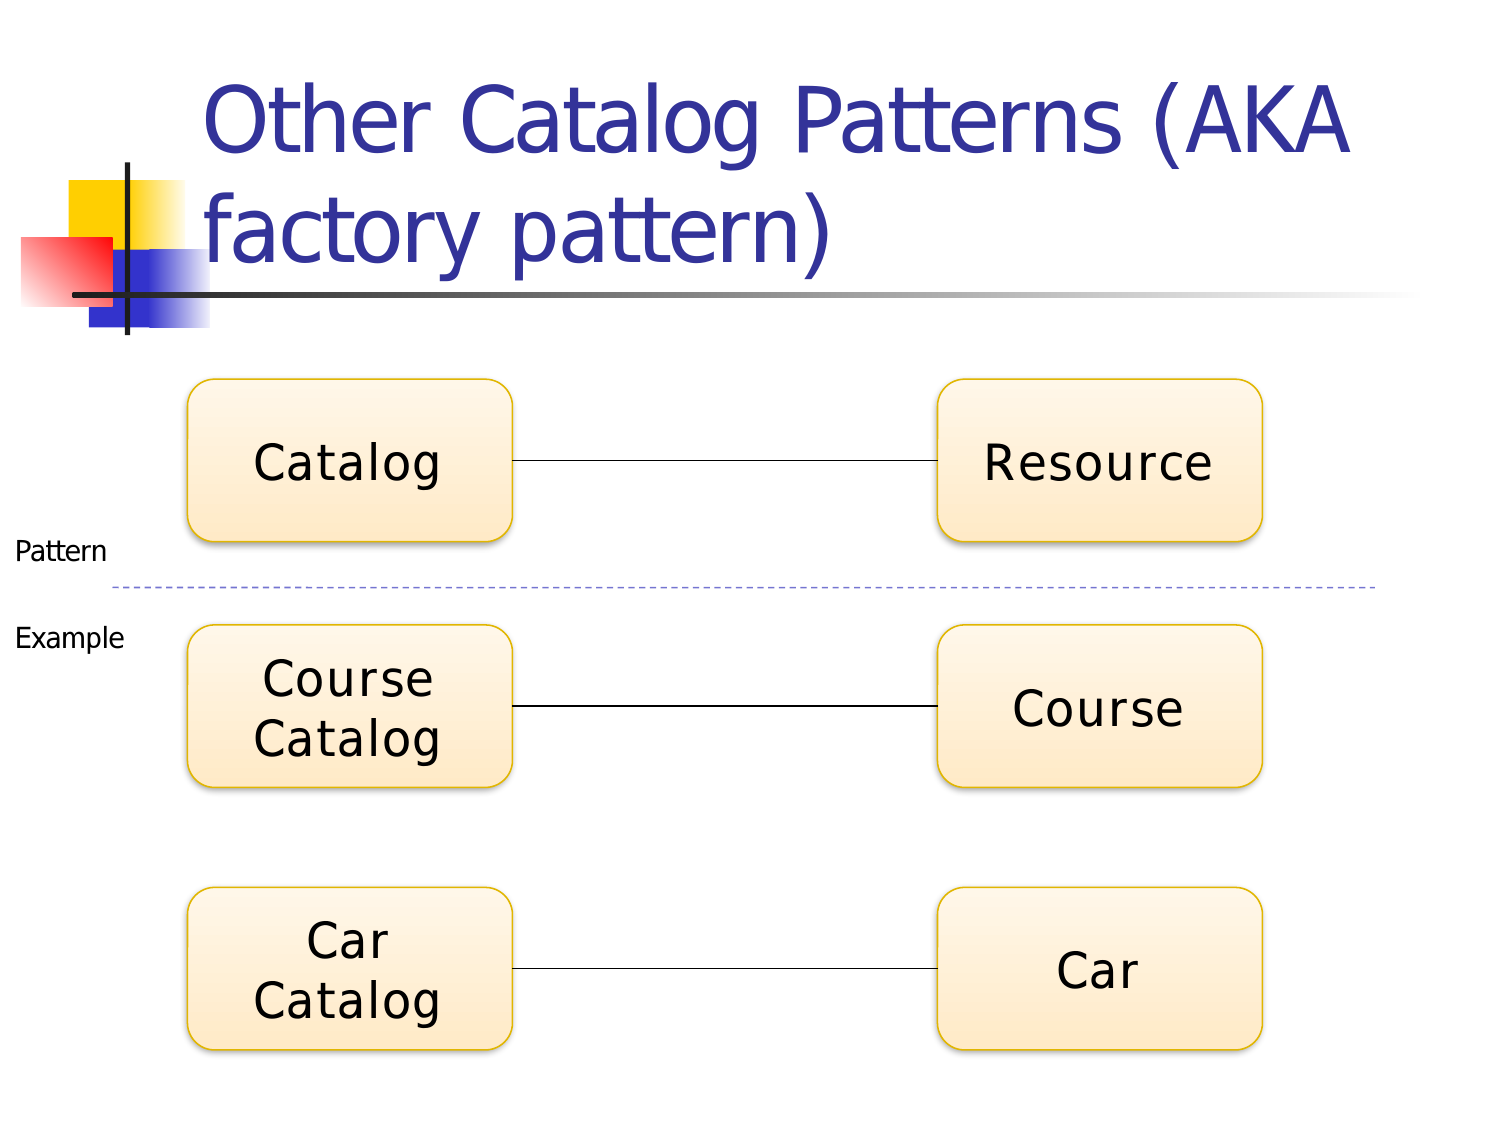

# Other Catalog Patterns (AKA factory pattern)
Catalog
Resource
Pattern
Example
Course
Catalog
Course
Car
Catalog
Car